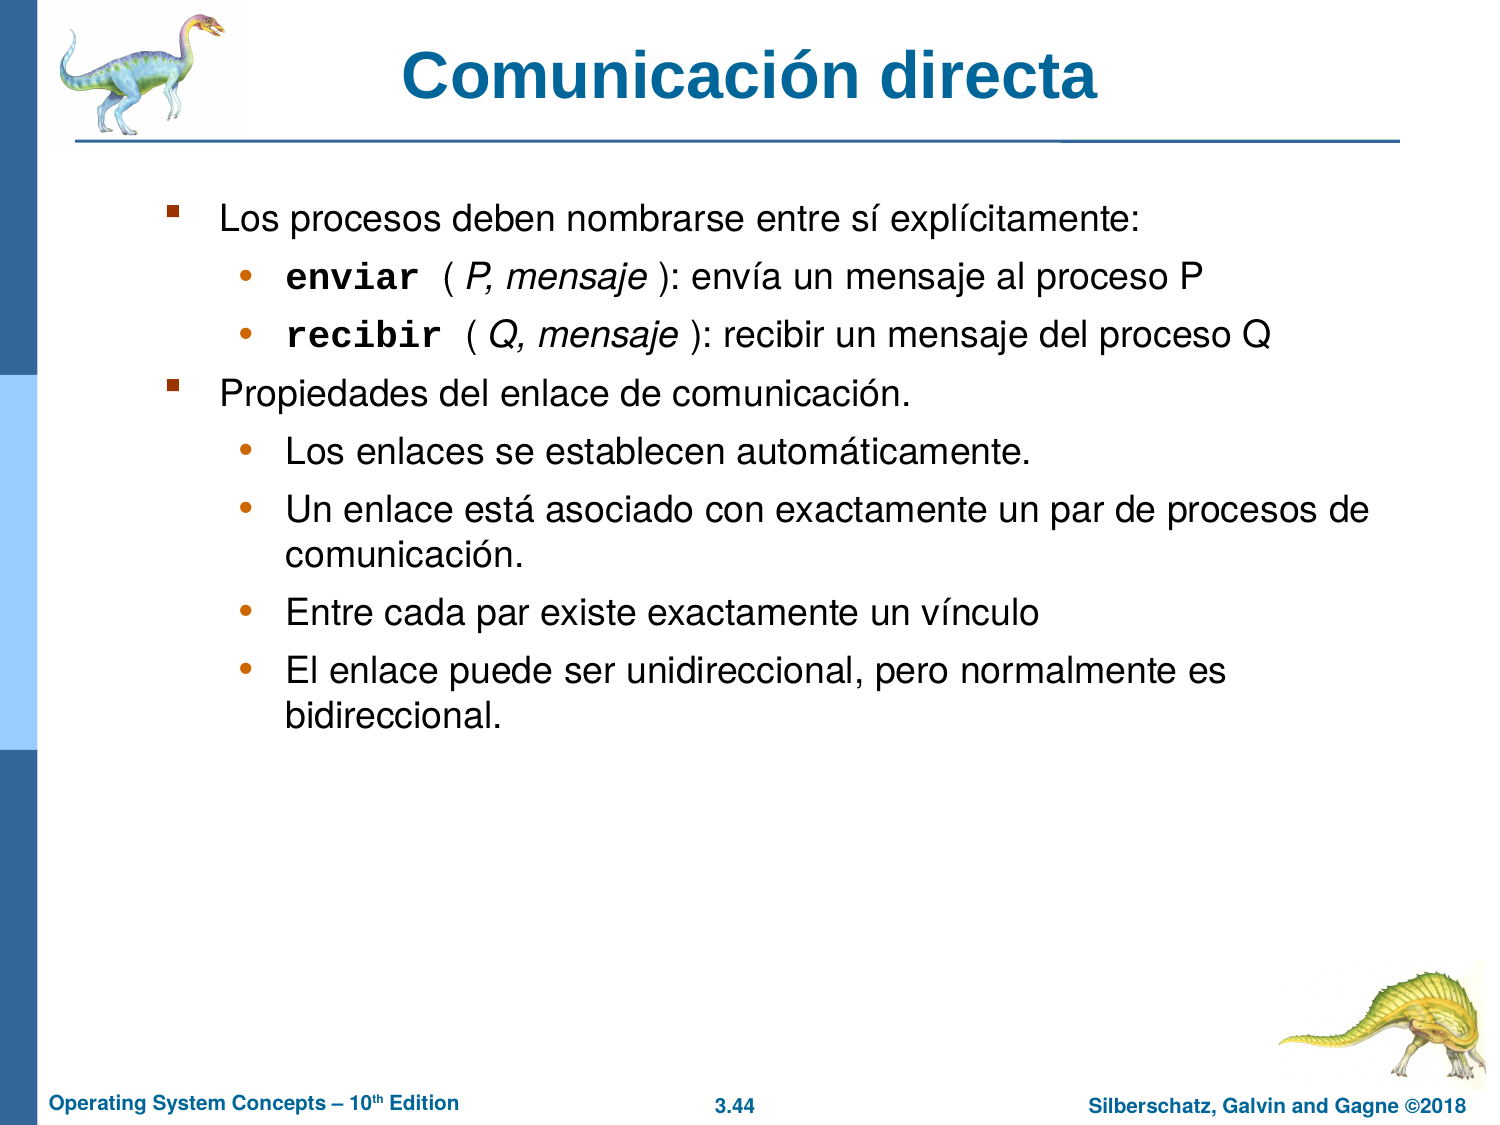

# Comunicación directa
Los procesos deben nombrarse entre sí explícitamente:
enviar ( P, mensaje ): envía un mensaje al proceso P
recibir ( Q, mensaje ): recibir un mensaje del proceso Q
Propiedades del enlace de comunicación.
Los enlaces se establecen automáticamente.
Un enlace está asociado con exactamente un par de procesos de comunicación.
Entre cada par existe exactamente un vínculo
El enlace puede ser unidireccional, pero normalmente es bidireccional.